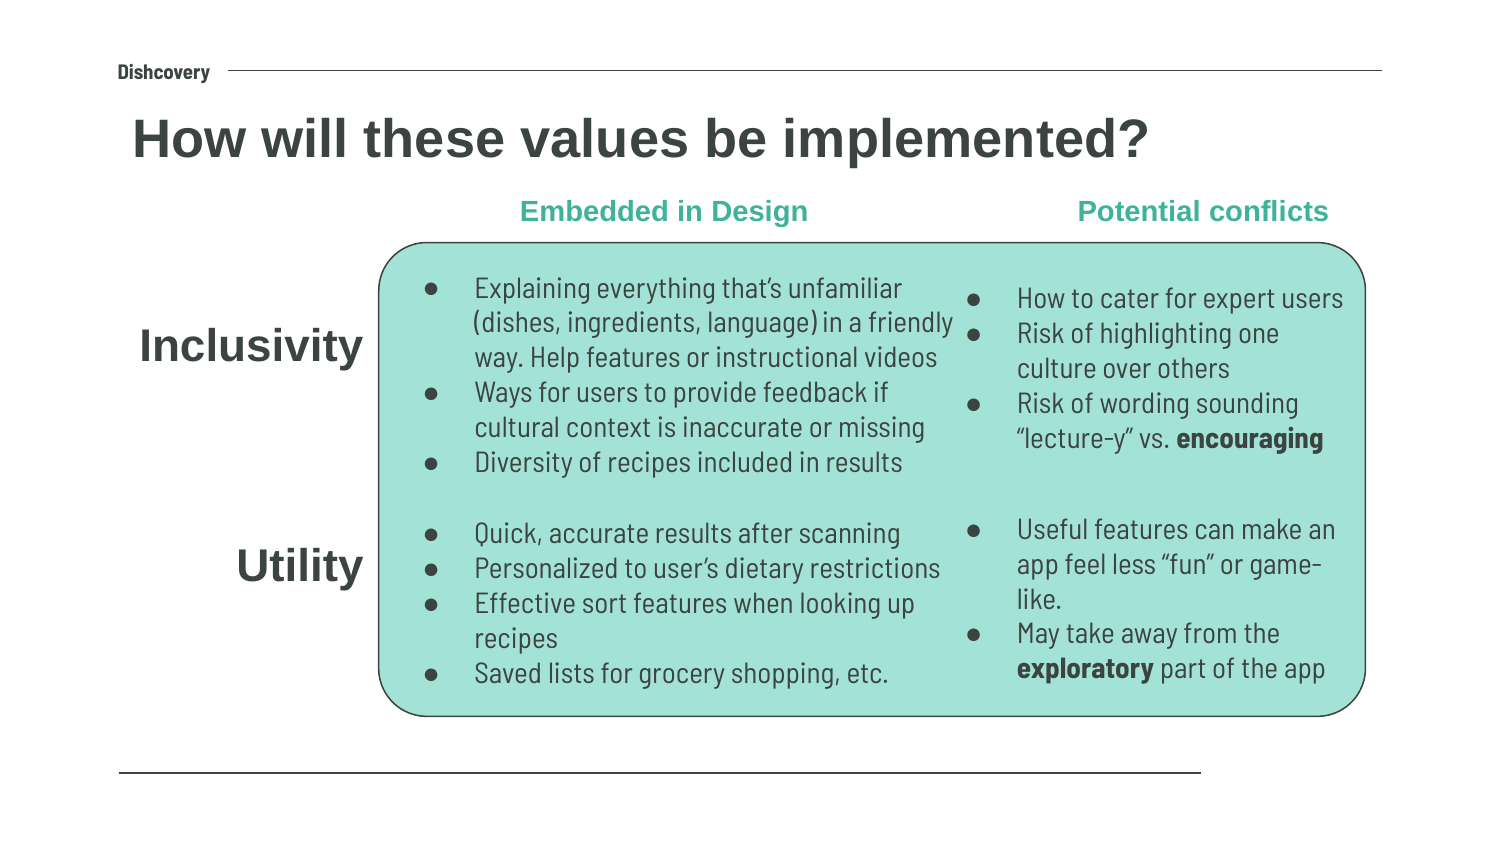

Dishcovery
# How will these values be implemented?
Embedded in Design
Potential conflicts

Explaining everything that’s unfamiliar (dishes, ingredients, language) in a friendly way. Help features or instructional videos
Ways for users to provide feedback if cultural context is inaccurate or missing
Diversity of recipes included in results

How to cater for expert users
Risk of highlighting one culture over others
Risk of wording sounding
“lecture-y” vs. encouraging

Inclusivity

Useful features can make an app feel less “fun” or game-like.
May take away from the exploratory part of the app
Quick, accurate results after scanning
Personalized to user’s dietary restrictions
Effective sort features when looking up recipes
Saved lists for grocery shopping, etc.
Utility